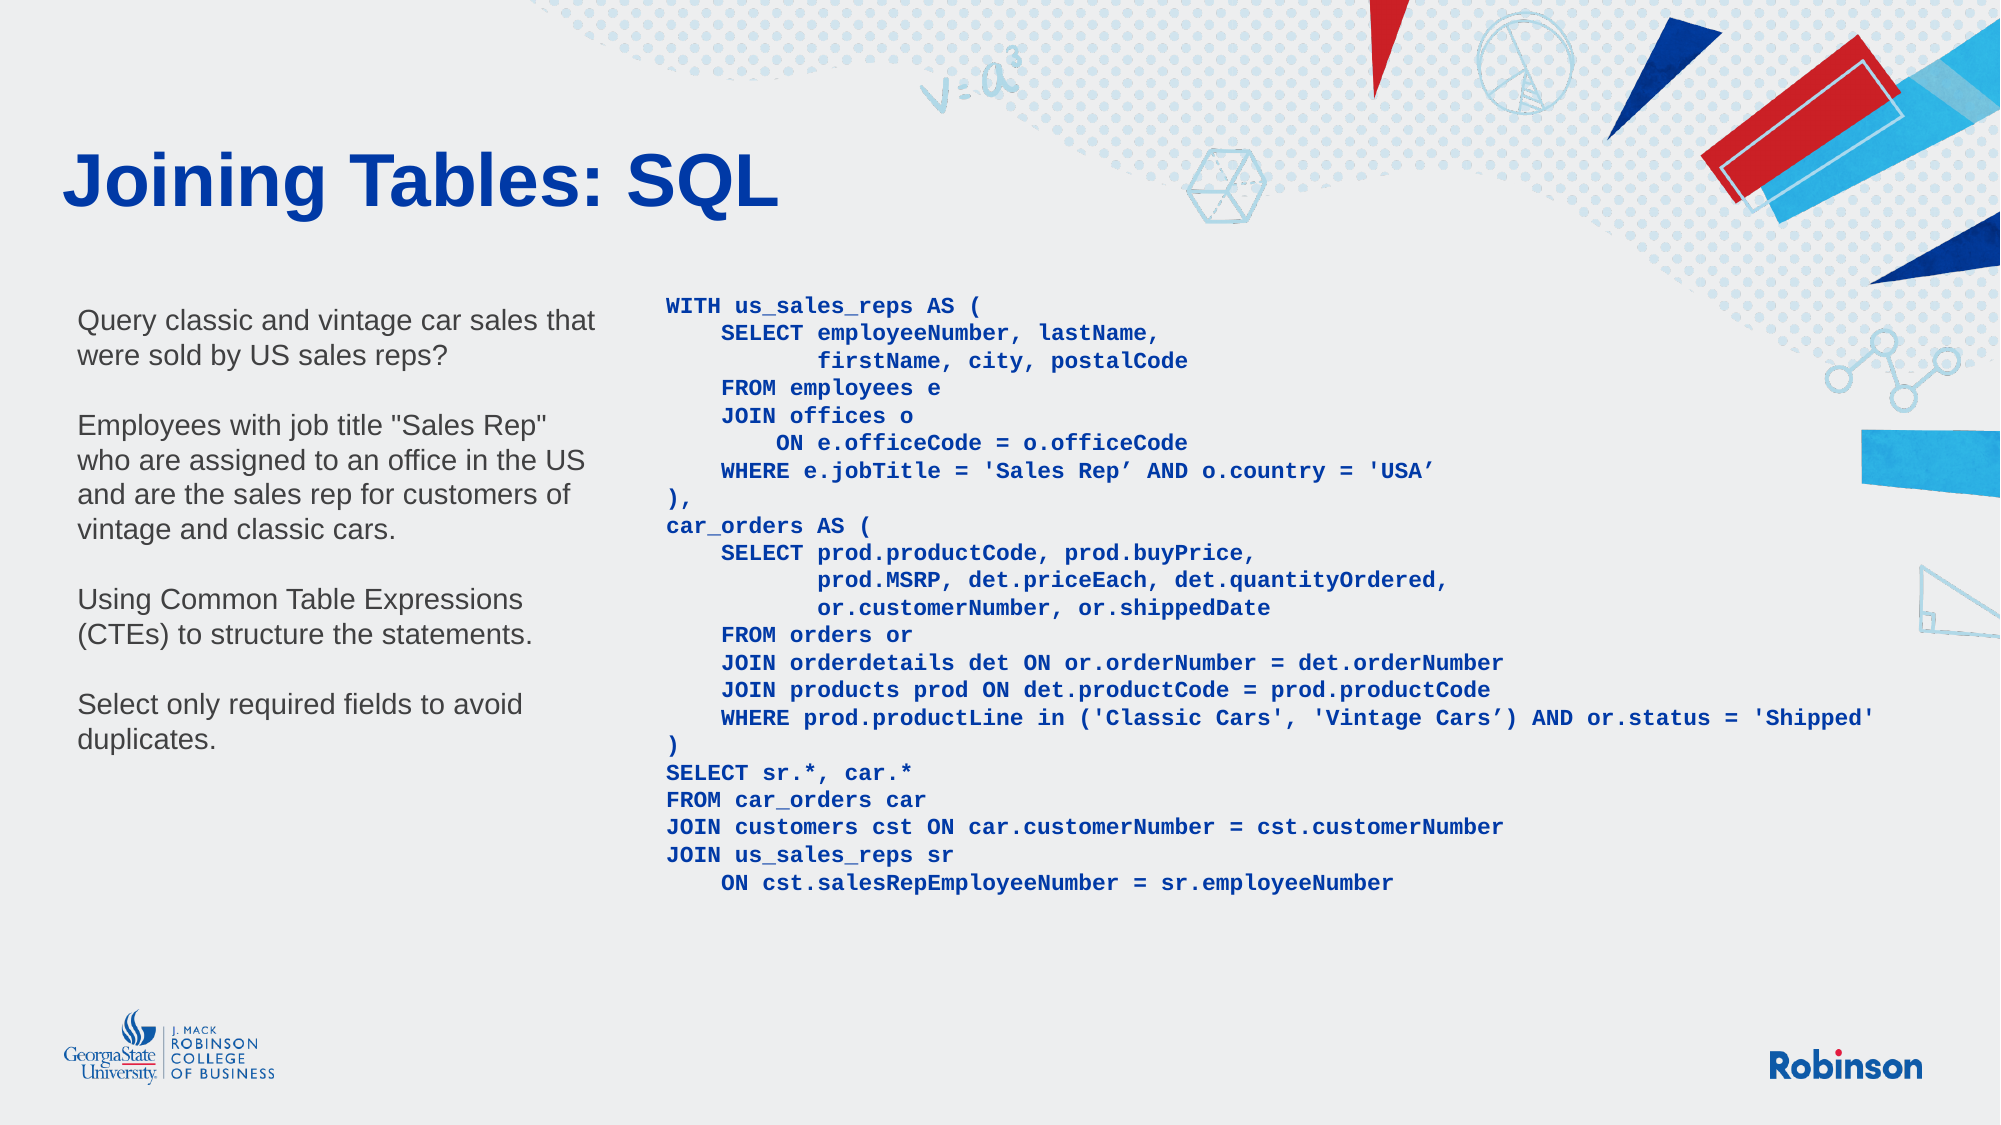

# Joining Tables: SQL
WITH us_sales_reps AS (
    SELECT employeeNumber, lastName,
           firstName, city, postalCode
    FROM employees e
    JOIN offices o
        ON e.officeCode = o.officeCode
    WHERE e.jobTitle = 'Sales Rep’ AND o.country = 'USA’
),
car_orders AS (
    SELECT prod.productCode, prod.buyPrice,
           prod.MSRP, det.priceEach, det.quantityOrdered,
           or.customerNumber, or.shippedDate
    FROM orders or
    JOIN orderdetails det ON or.orderNumber = det.orderNumber
    JOIN products prod ON det.productCode = prod.productCode
    WHERE prod.productLine in ('Classic Cars', 'Vintage Cars’) AND or.status = 'Shipped'
)
SELECT sr.*, car.*
FROM car_orders car
JOIN customers cst ON car.customerNumber = cst.customerNumber
JOIN us_sales_reps sr
    ON cst.salesRepEmployeeNumber = sr.employeeNumber
Query classic and vintage car sales that were sold by US sales reps?

Employees with job title "Sales Rep" who are assigned to an office in the US and are the sales rep for customers of vintage and classic cars.

Using Common Table Expressions (CTEs) to structure the statements.

Select only required fields to avoid duplicates.